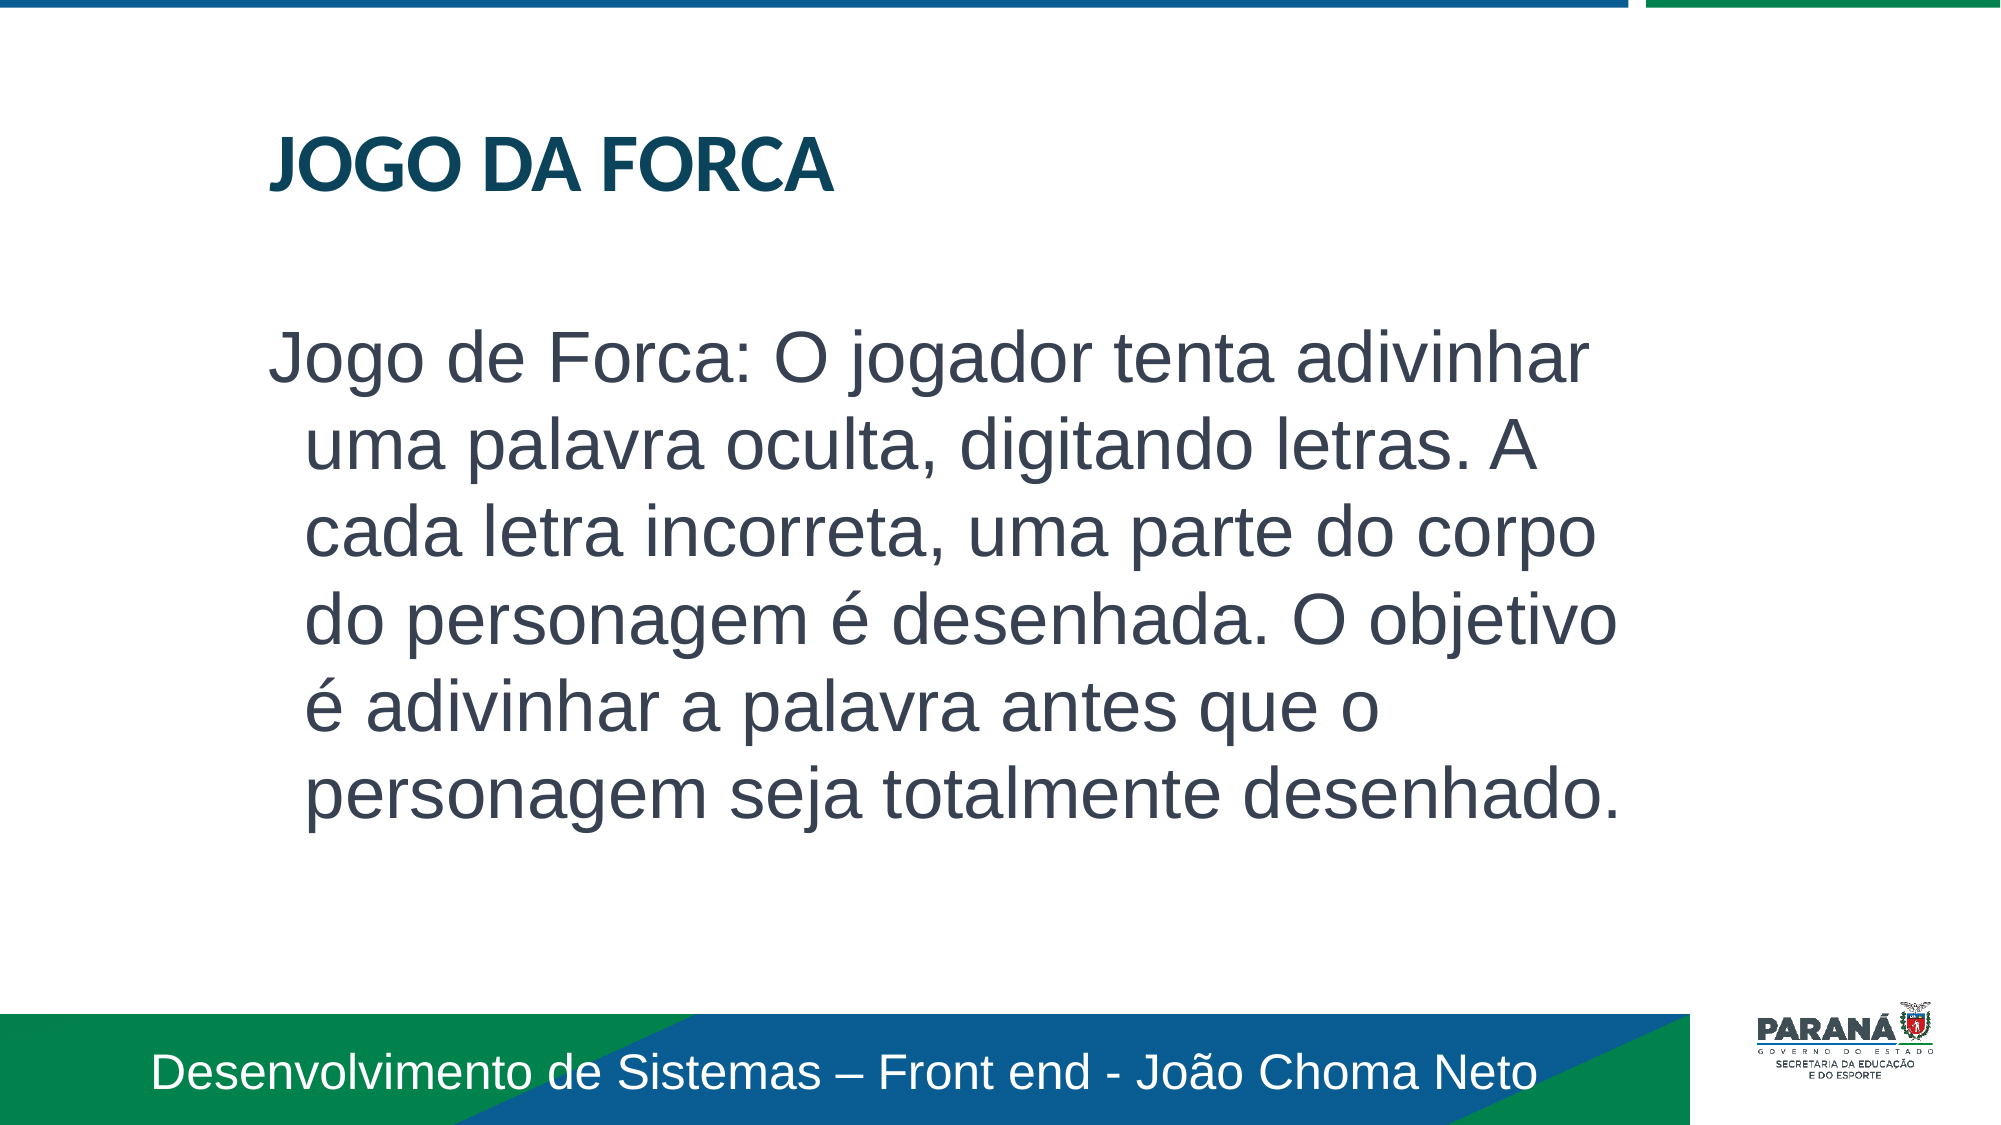

JOGO DA FORCA
Jogo de Forca: O jogador tenta adivinhar uma palavra oculta, digitando letras. A cada letra incorreta, uma parte do corpo do personagem é desenhada. O objetivo é adivinhar a palavra antes que o personagem seja totalmente desenhado.